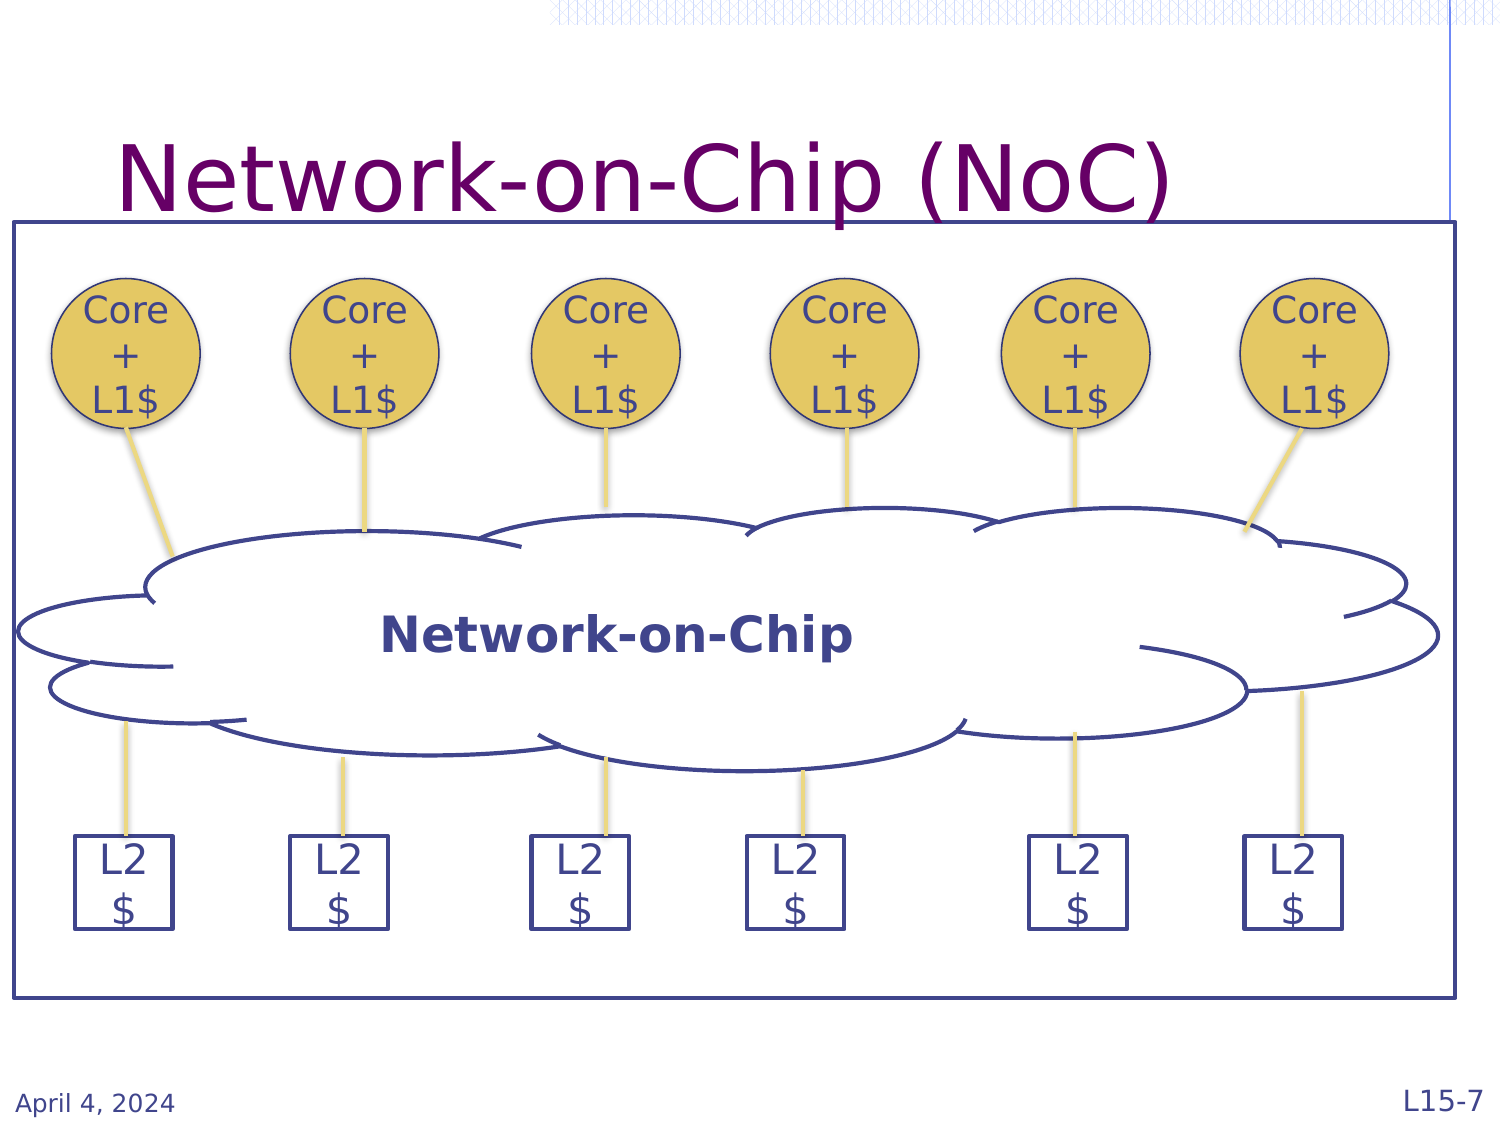

# Network-on-Chip (NoC)

Core + L1$
Core + L1$
Core + L1$
Core + L1$
Core + L1$
Core + L1$
	Network-on-Chip
L2$
L2$
L2$
L2$
L2$
L2$
April 4, 2024
L15-7